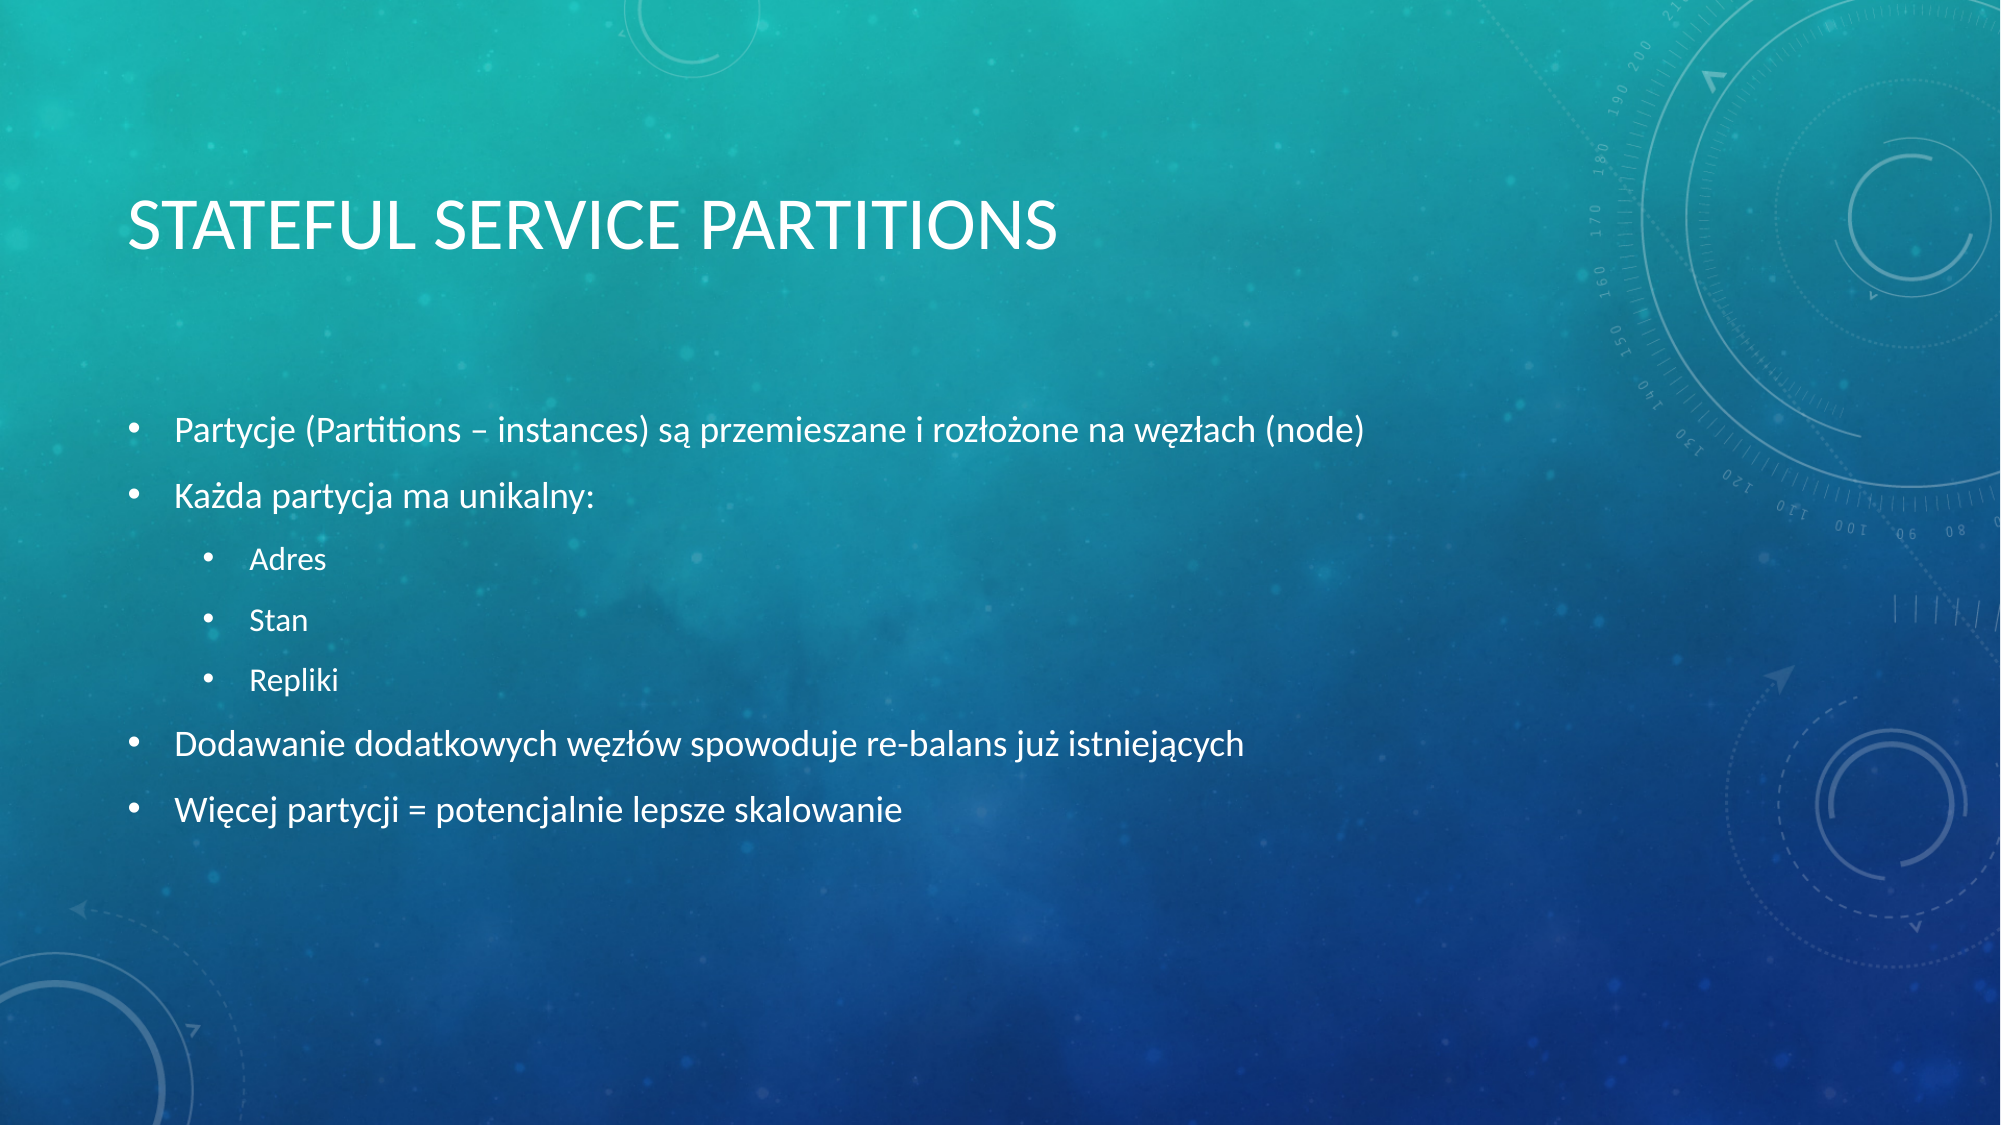

# Stateful Service Partitions
Partycje (Partitions – instances) są przemieszane i rozłożone na węzłach (node)
Każda partycja ma unikalny:
Adres
Stan
Repliki
Dodawanie dodatkowych węzłów spowoduje re-balans już istniejących
Więcej partycji = potencjalnie lepsze skalowanie